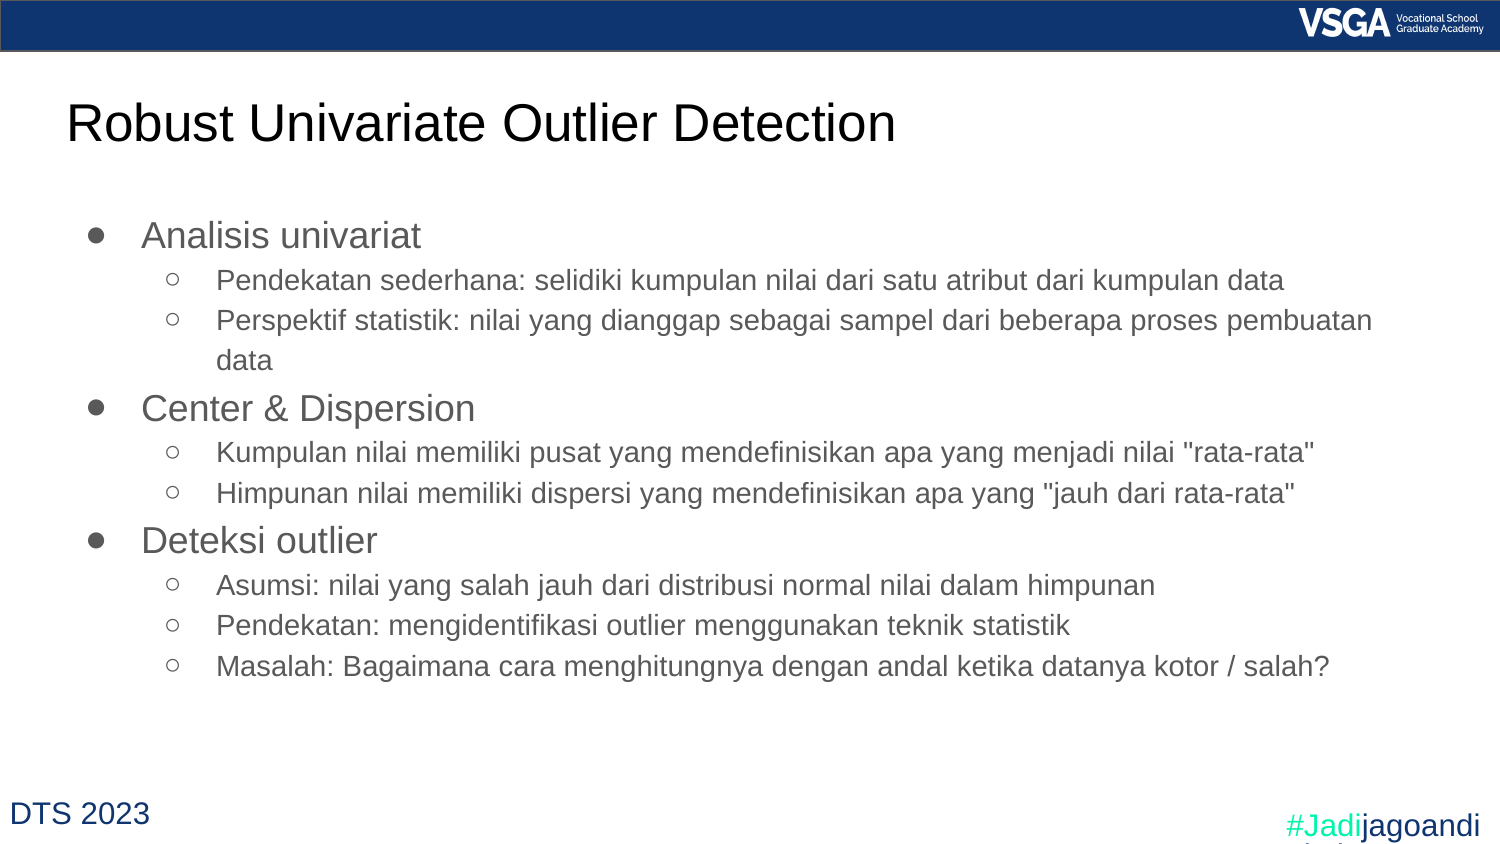

# Robust Univariate Outlier Detection
Analisis univariat
Pendekatan sederhana: selidiki kumpulan nilai dari satu atribut dari kumpulan data
Perspektif statistik: nilai yang dianggap sebagai sampel dari beberapa proses pembuatan data
Center & Dispersion
Kumpulan nilai memiliki pusat yang mendefinisikan apa yang menjadi nilai "rata-rata"
Himpunan nilai memiliki dispersi yang mendefinisikan apa yang "jauh dari rata-rata"
Deteksi outlier
Asumsi: nilai yang salah jauh dari distribusi normal nilai dalam himpunan
Pendekatan: mengidentifikasi outlier menggunakan teknik statistik
Masalah: Bagaimana cara menghitungnya dengan andal ketika datanya kotor / salah?